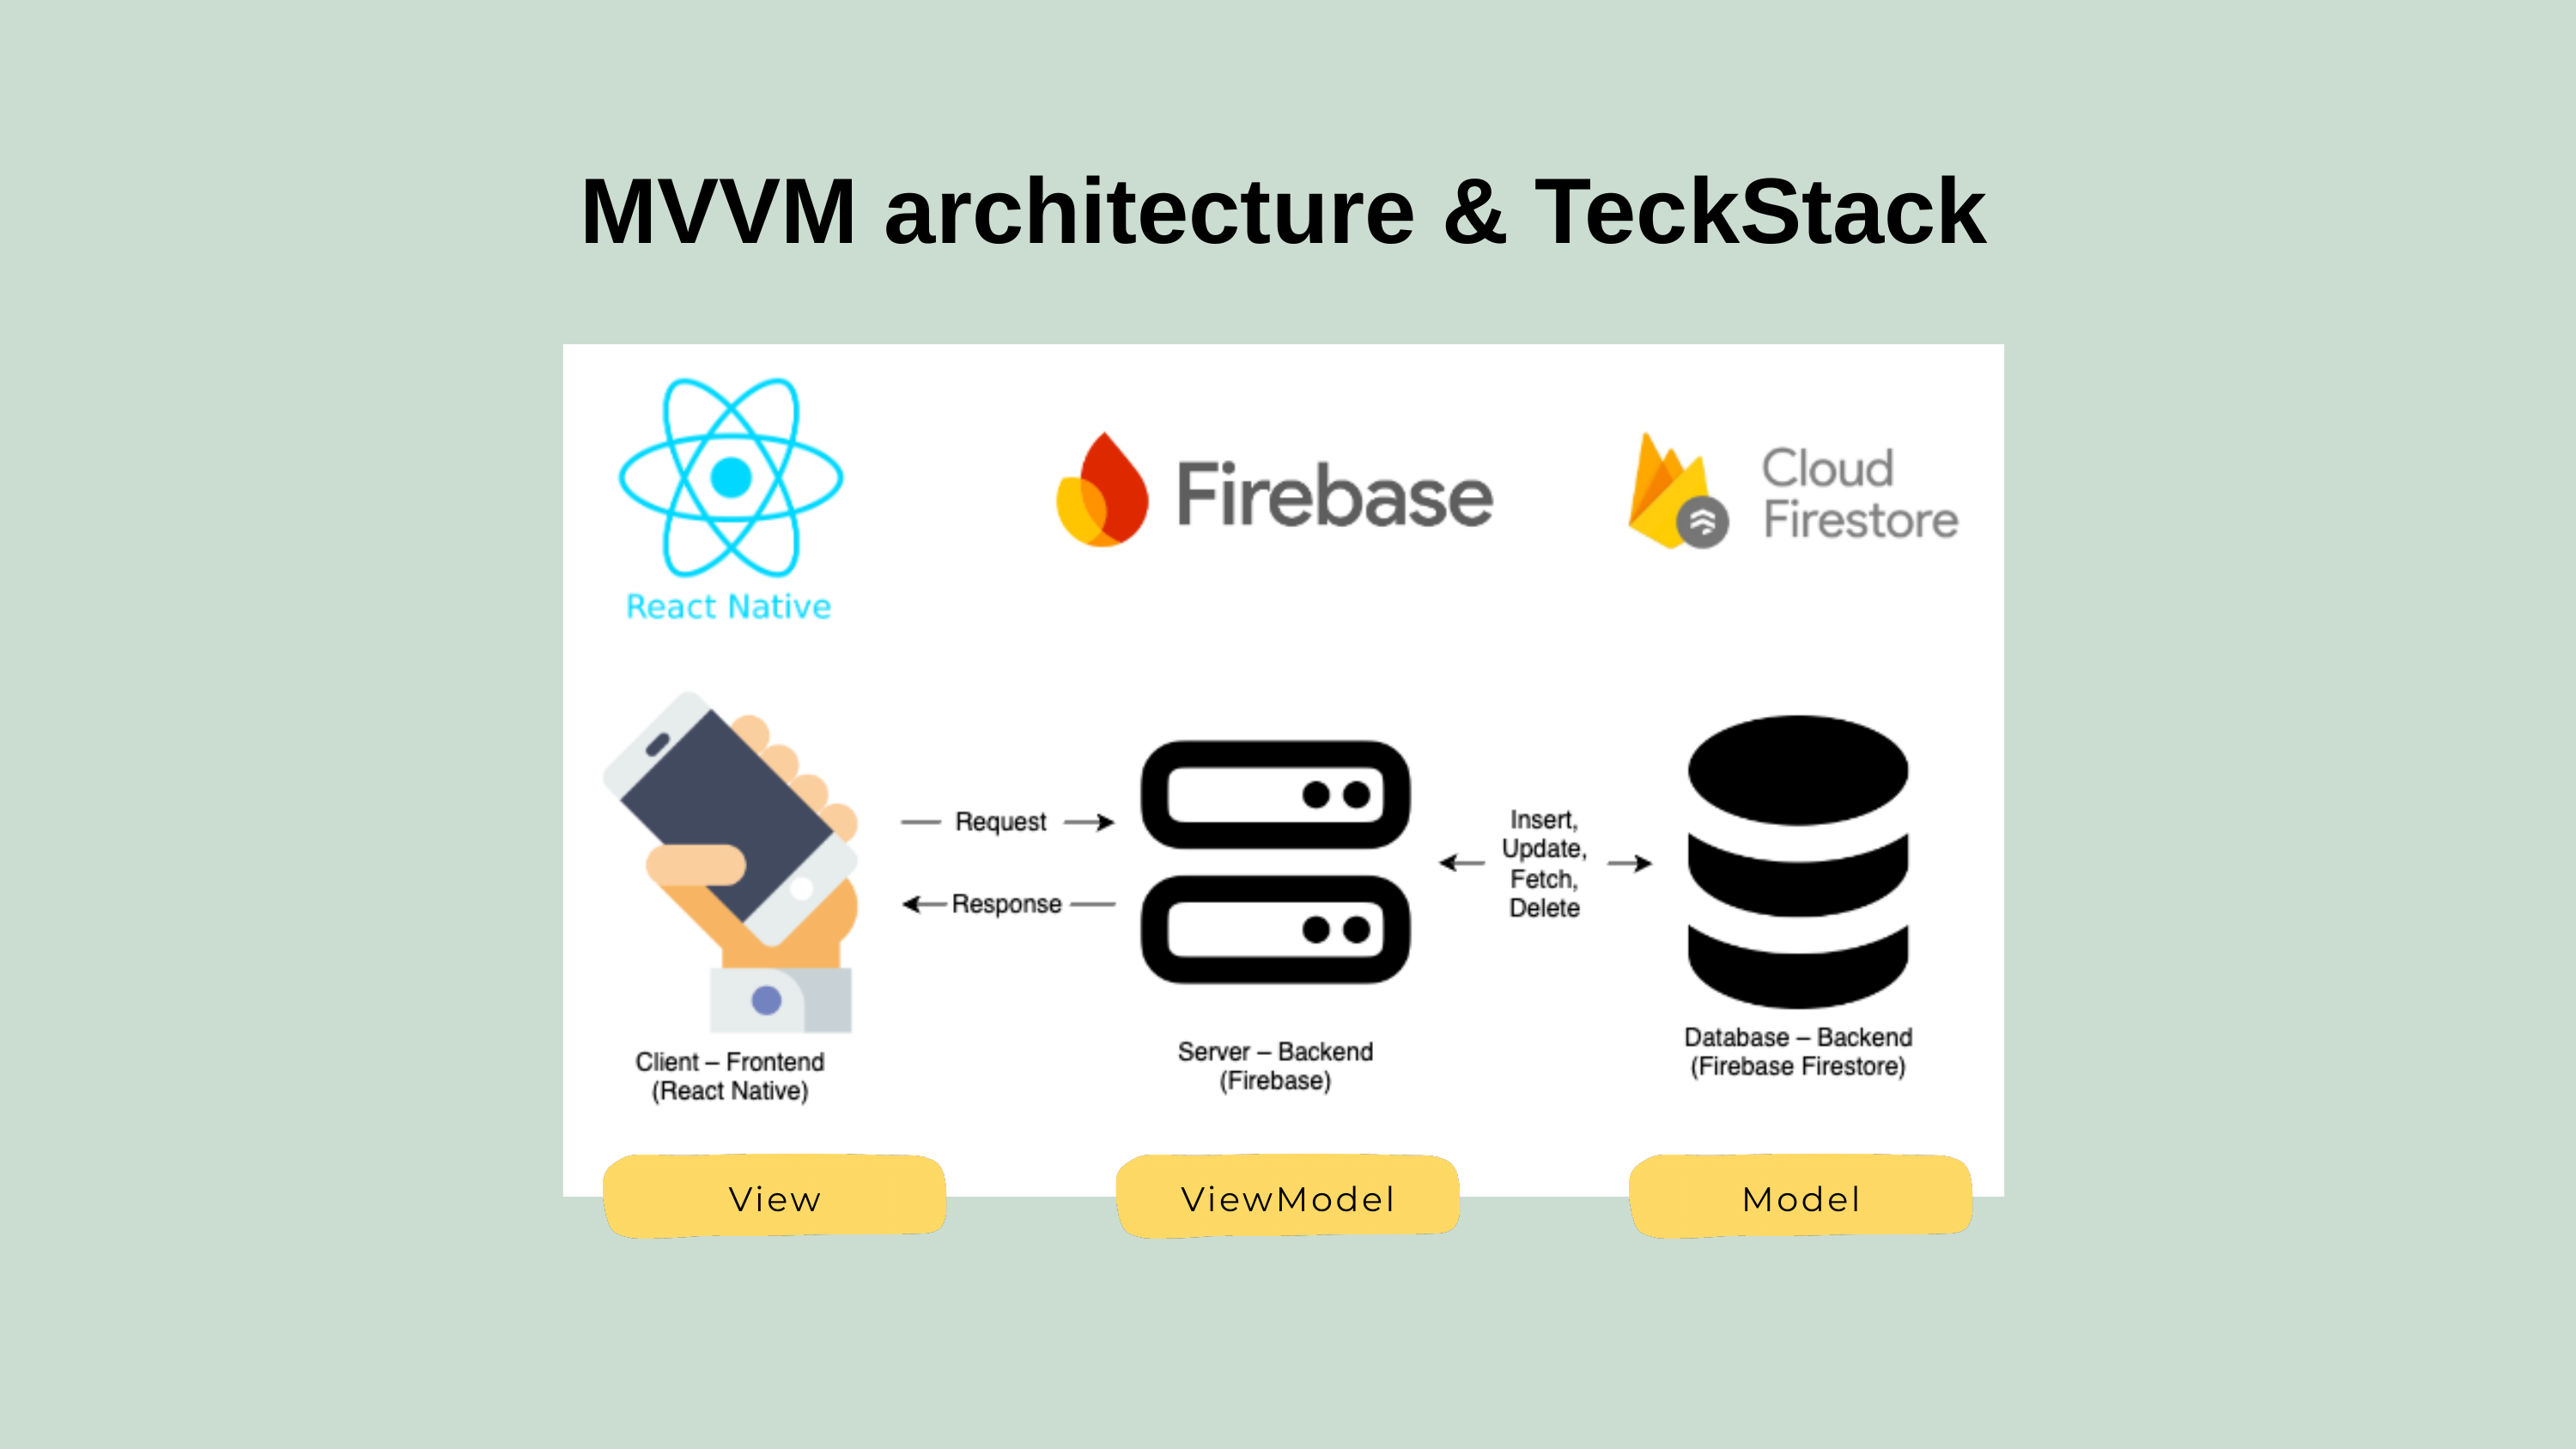

MVVM architecture & TeckStack

View
ViewModel
Model